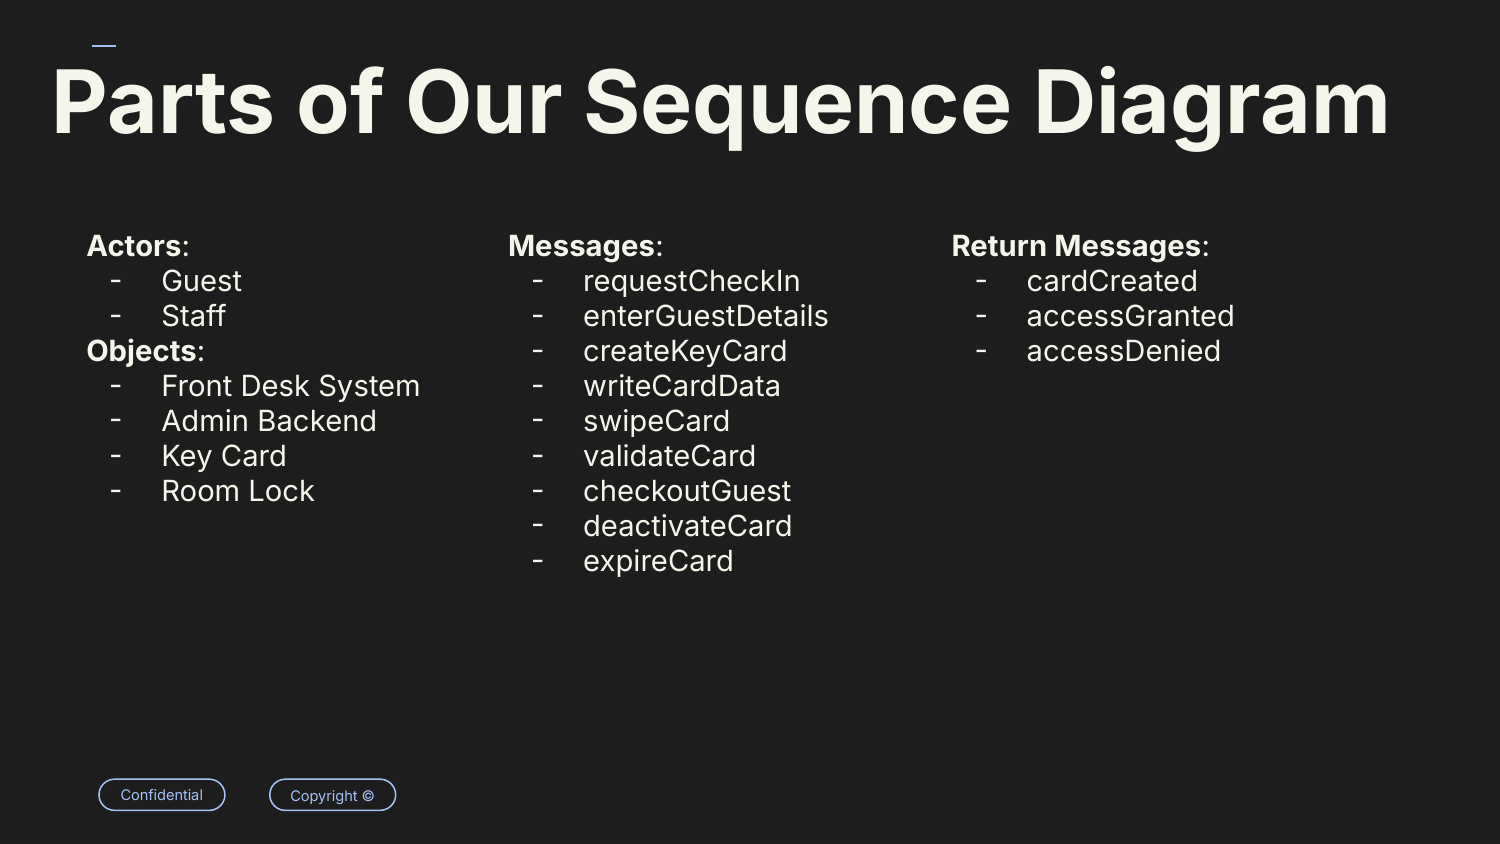

# Parts of Our Sequence Diagram
Actors:
Guest
Staff
Objects:
Front Desk System
Admin Backend
Key Card
Room Lock
Messages:
requestCheckIn
enterGuestDetails
createKeyCard
writeCardData
swipeCard
validateCard
checkoutGuest
deactivateCard
expireCard

Return Messages:
cardCreated
accessGranted
accessDenied